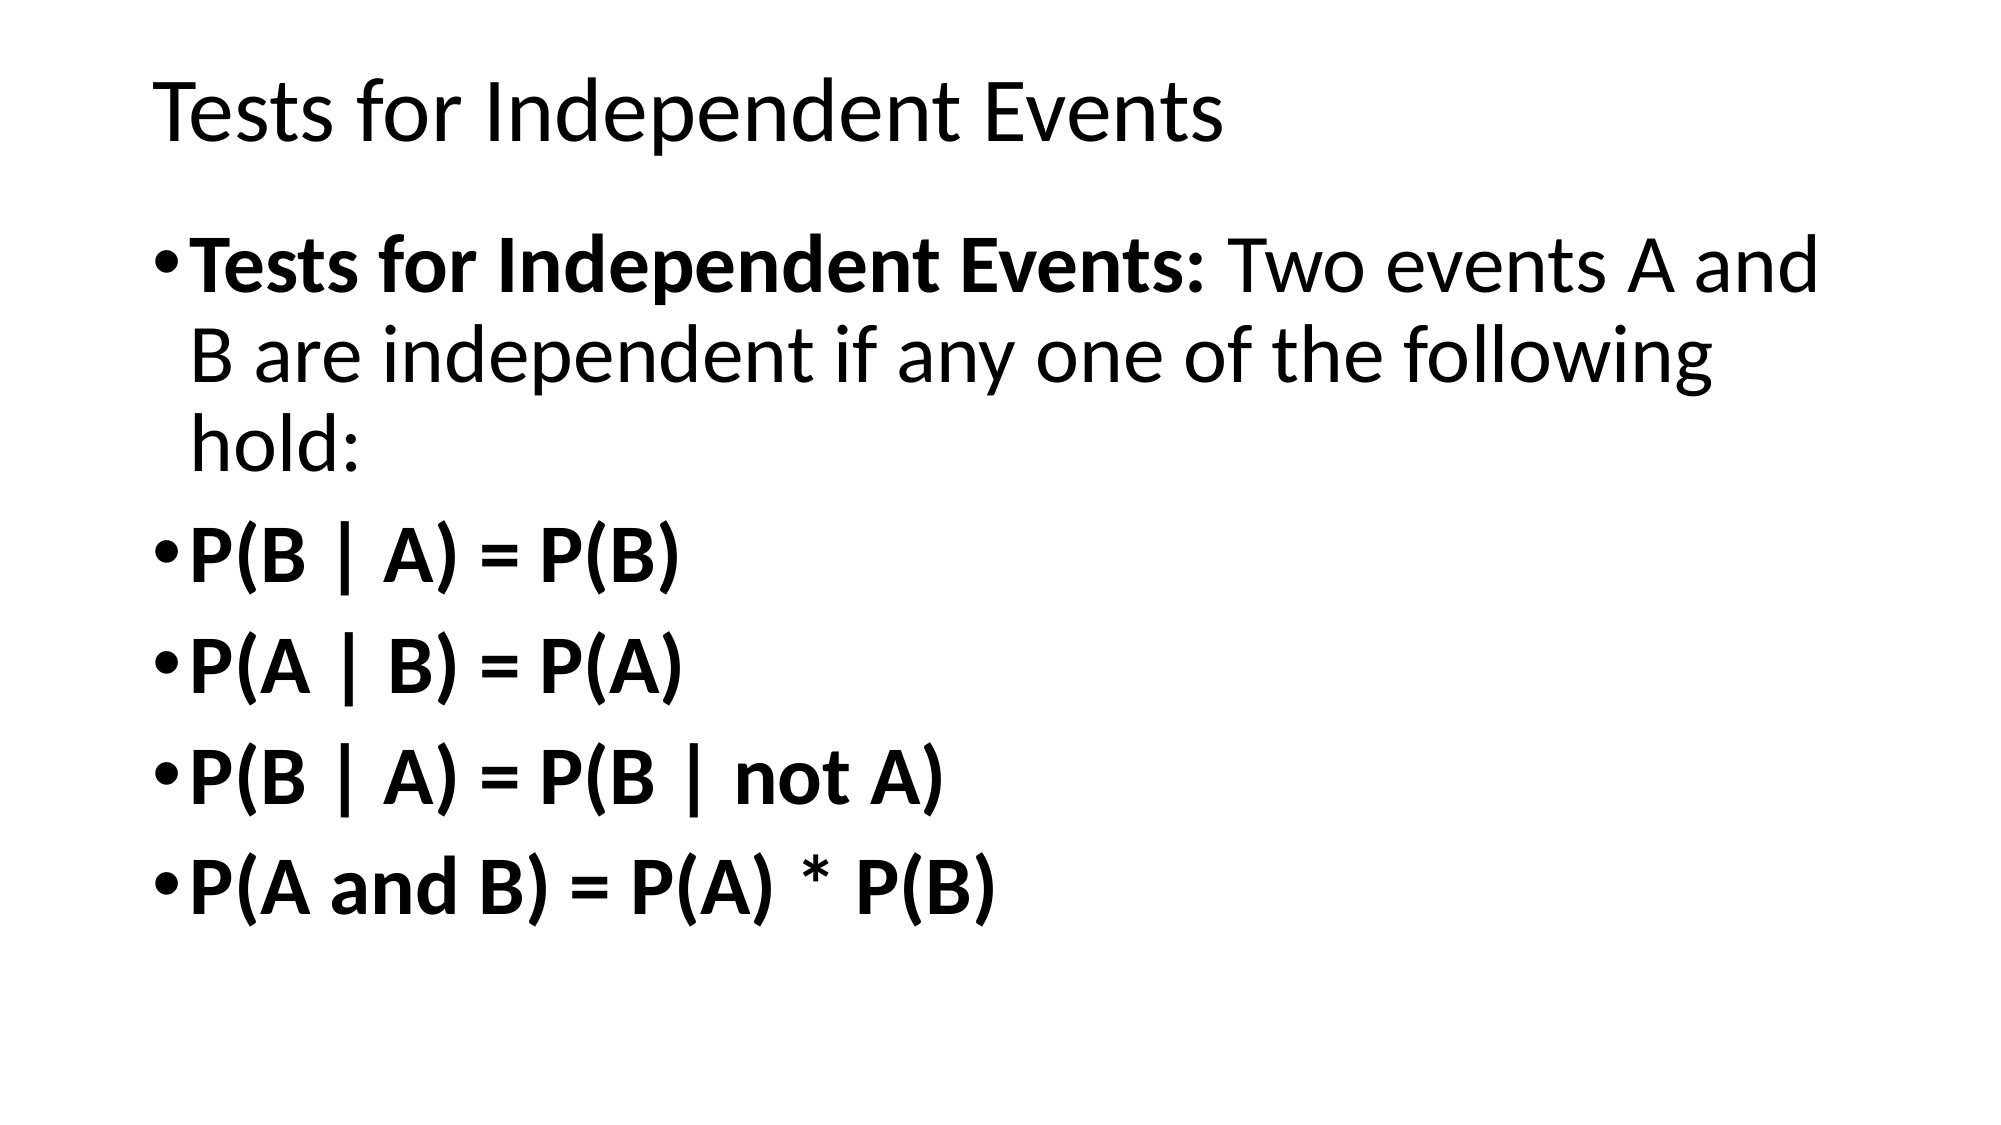

# Tests for Independent Events
Tests for Independent Events: Two events A and B are independent if any one of the following hold:
P(B | A) = P(B)
P(A | B) = P(A)
P(B | A) = P(B | not A)
P(A and B) = P(A) * P(B)